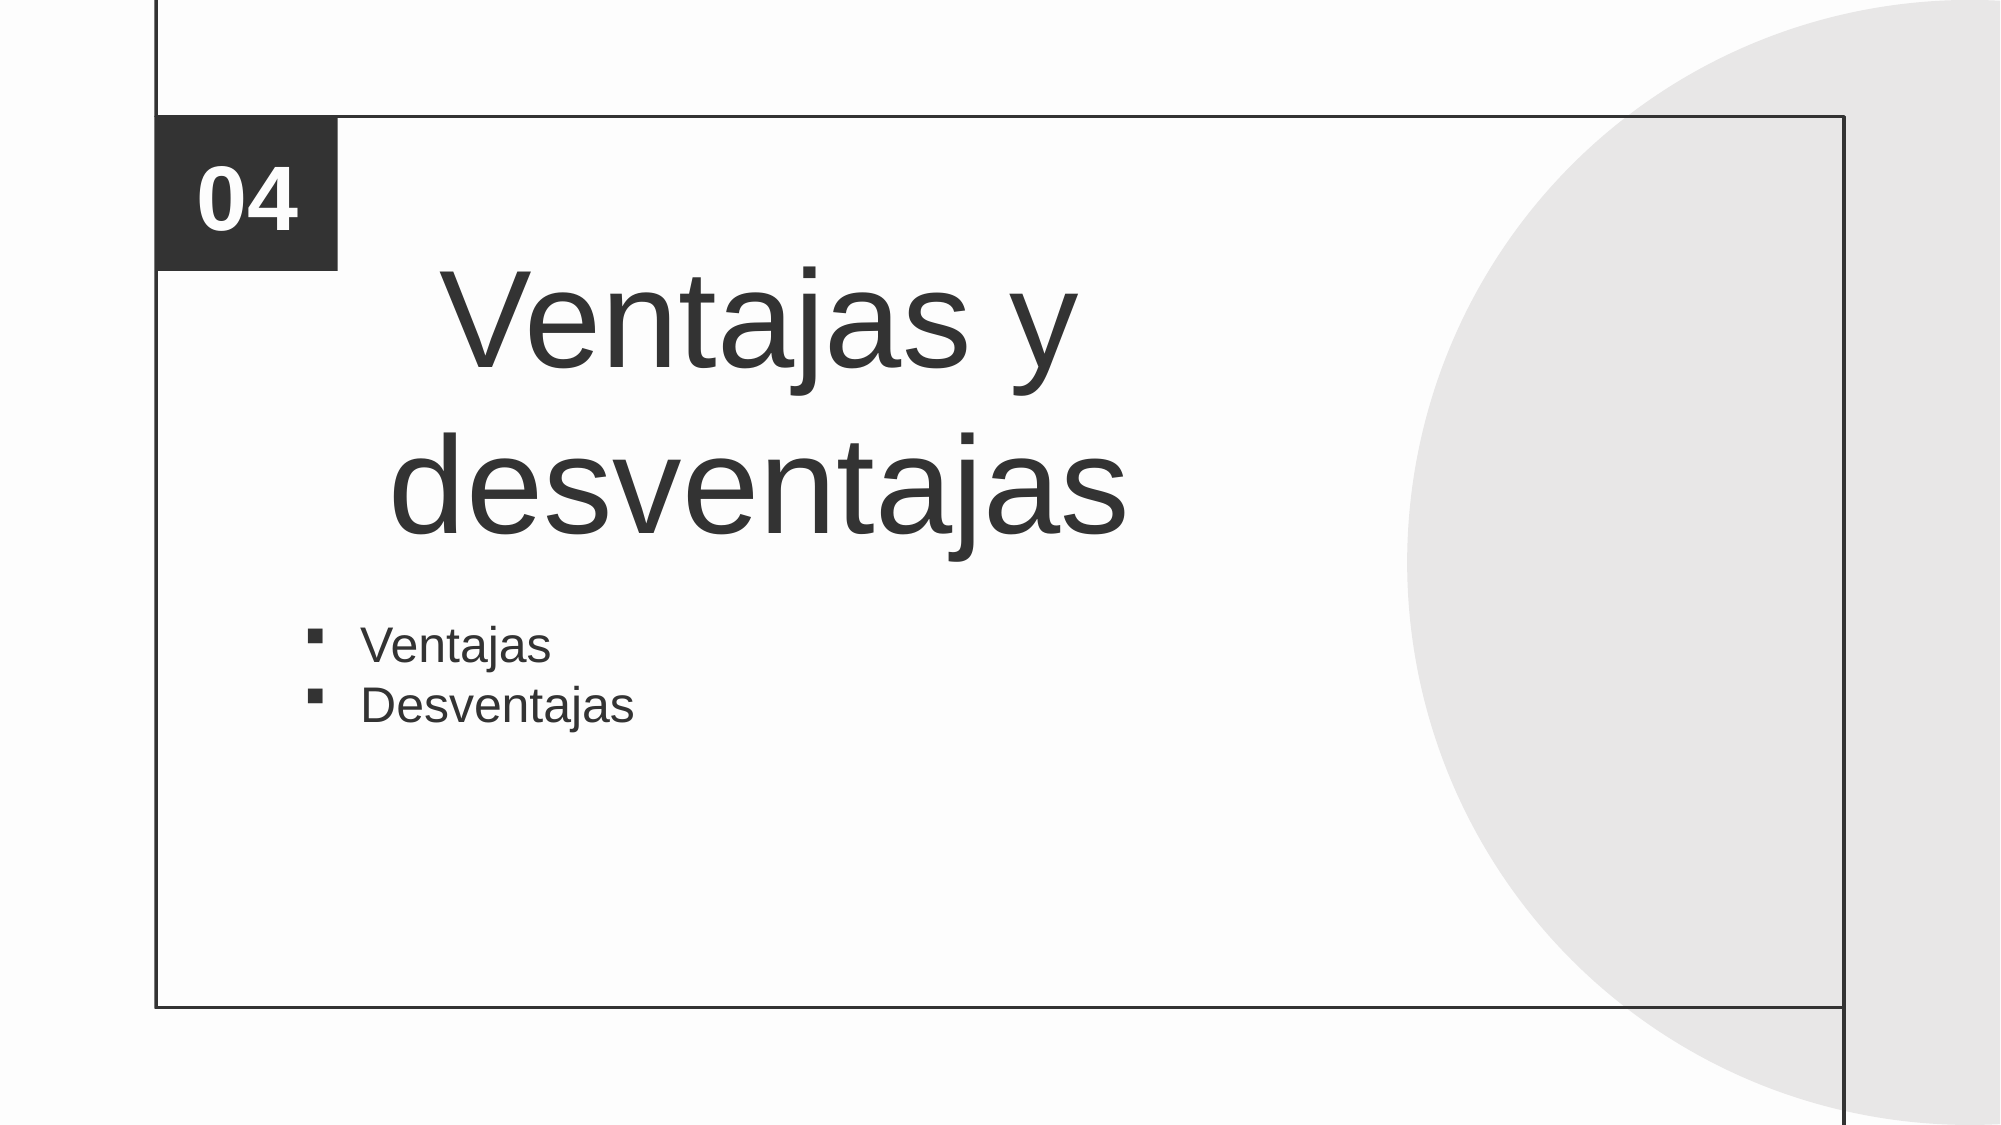

04
# Ventajas y desventajas
Ventajas
Desventajas